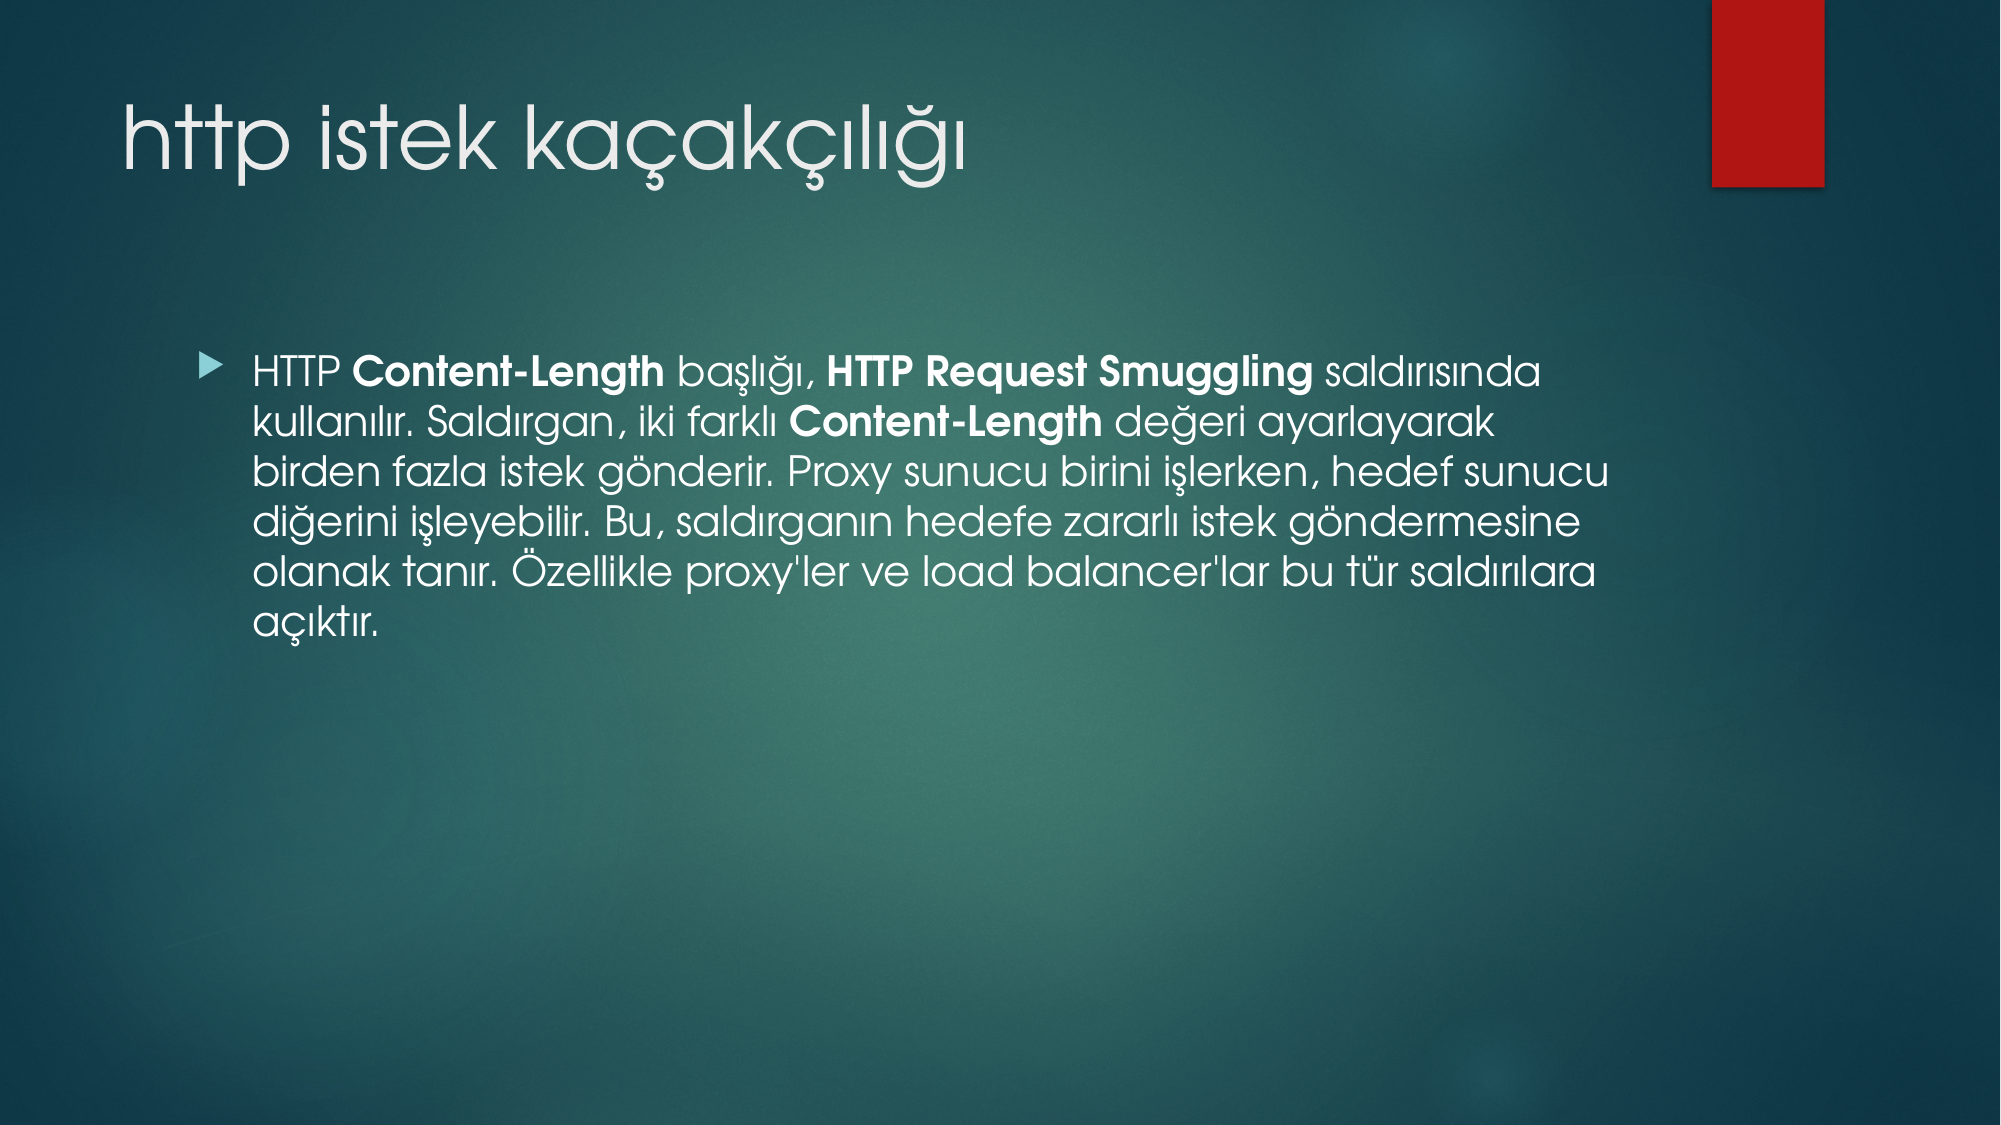

# http istek kaçakçılığı
HTTP Content-Length başlığı, HTTP Request Smuggling saldırısında kullanılır. Saldırgan, iki farklı Content-Length değeri ayarlayarak birden fazla istek gönderir. Proxy sunucu birini işlerken, hedef sunucu diğerini işleyebilir. Bu, saldırganın hedefe zararlı istek göndermesine olanak tanır. Özellikle proxy'ler ve load balancer'lar bu tür saldırılara açıktır.